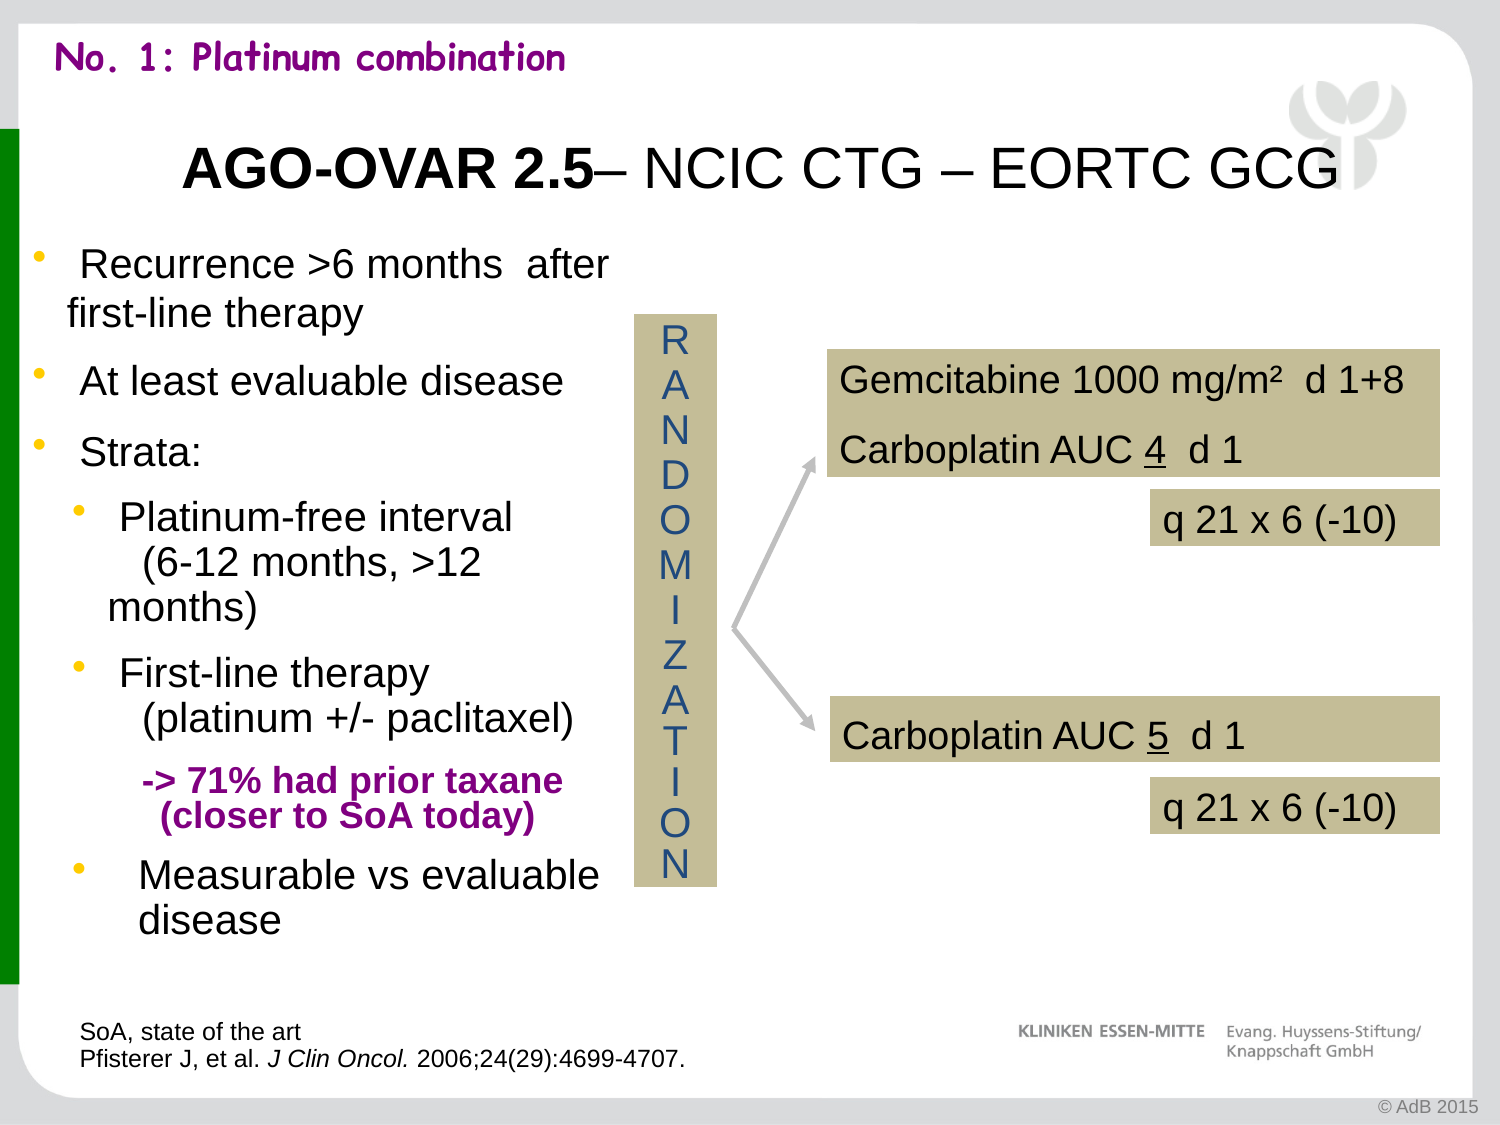

No. 1: Platinum combination
AGO-OVAR 2.5– NCIC CTG – EORTC GCG
 Recurrence >6 months  after
   first-line therapy
 At least evaluable disease
 Strata:
 Platinum-free interval
   (6-12 months, >12 months)
 First-line therapy
   (platinum +/- paclitaxel)
   -> 71% had prior taxane
     (closer to SoA today)
	Measurable vs evaluable 	disease
R
A
N
D
O
M
I
Z
A
T
I
O
N
Gemcitabine 1000 mg/m²  d 1+8
Carboplatin AUC 4  d 1

q 21 x 6 (-10)

Carboplatin AUC 5  d 1
q 21 x 6 (-10)
SoA, state of the art
Pfisterer J, et al. J Clin Oncol. 2006;24(29):4699-4707.